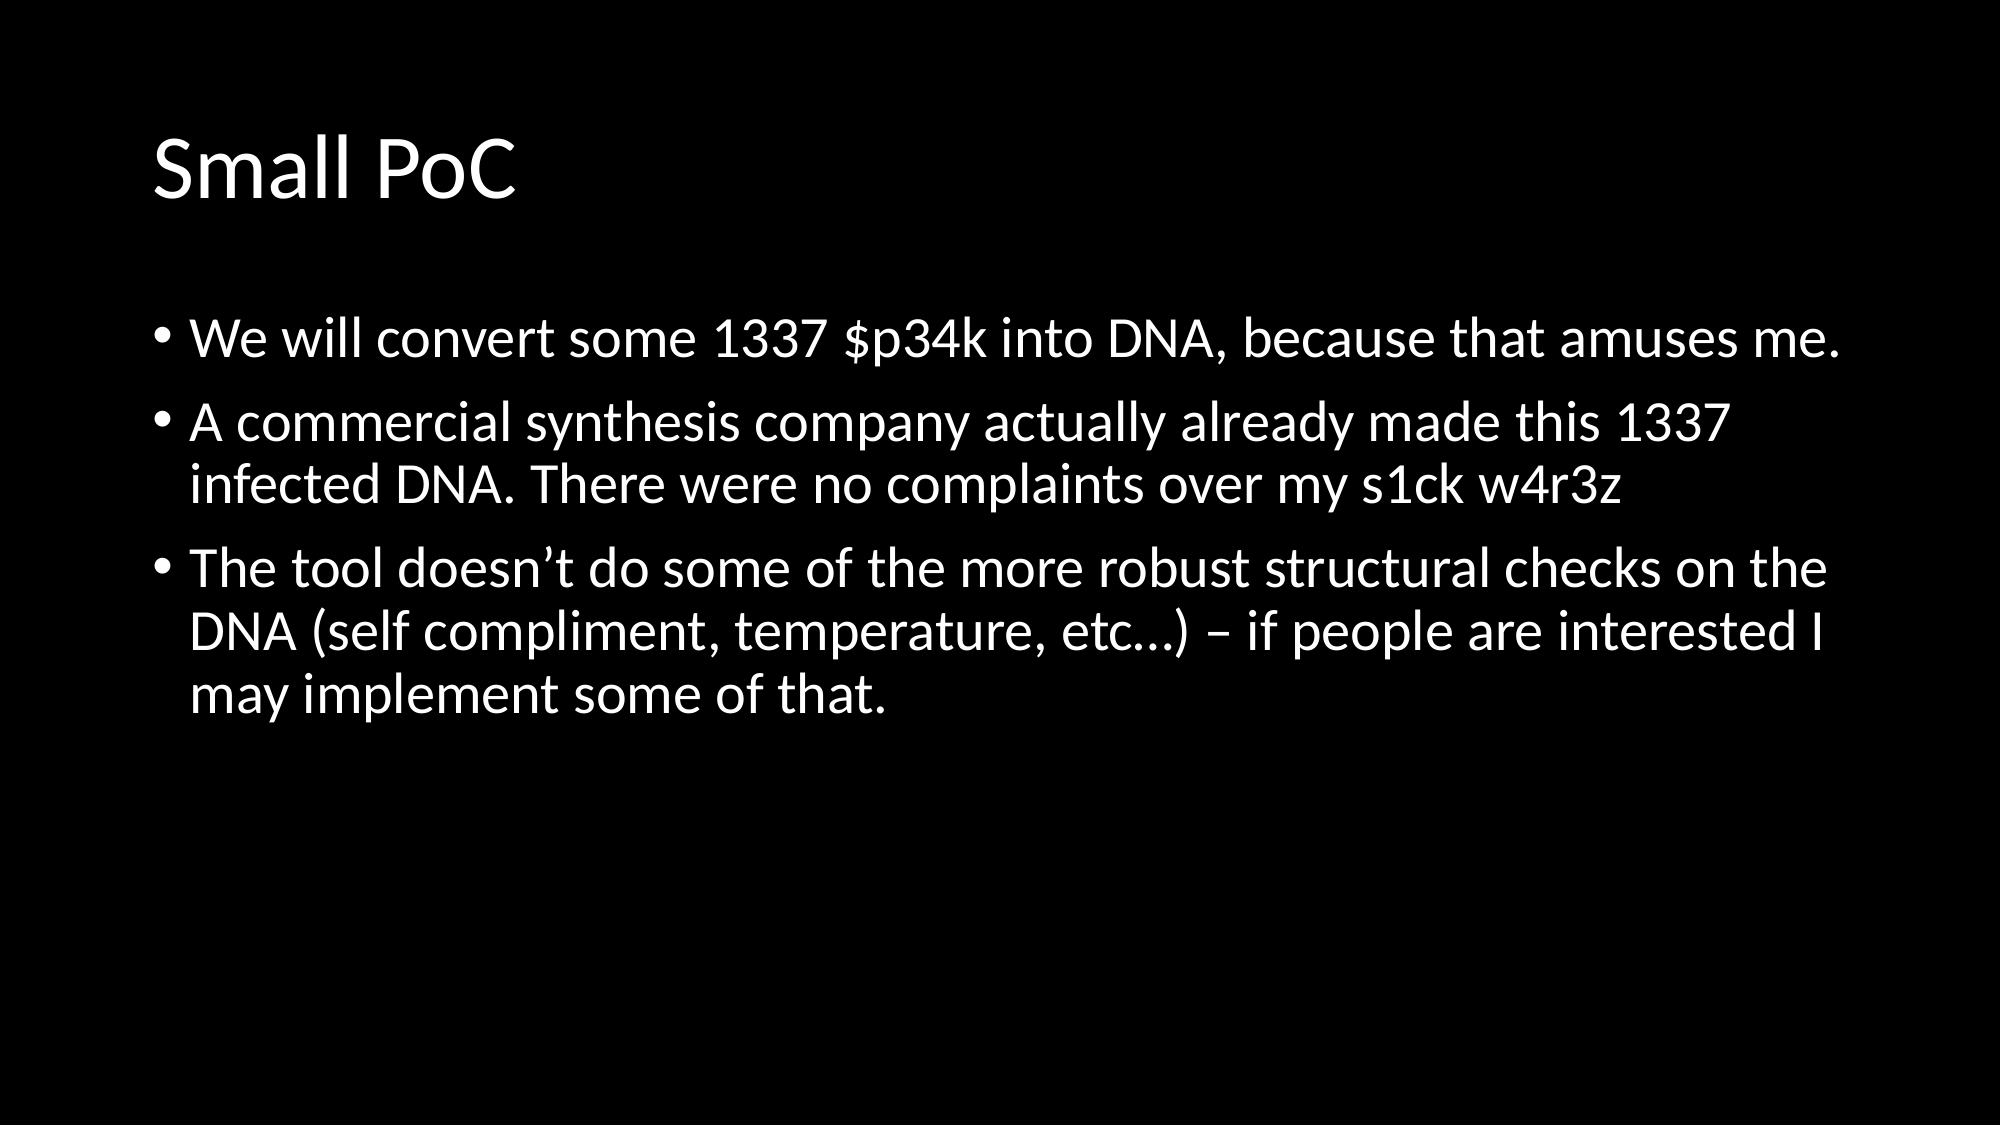

# Small PoC
We will convert some 1337 $p34k into DNA, because that amuses me.
A commercial synthesis company actually already made this 1337 infected DNA. There were no complaints over my s1ck w4r3z
The tool doesn’t do some of the more robust structural checks on the DNA (self compliment, temperature, etc…) – if people are interested I may implement some of that.